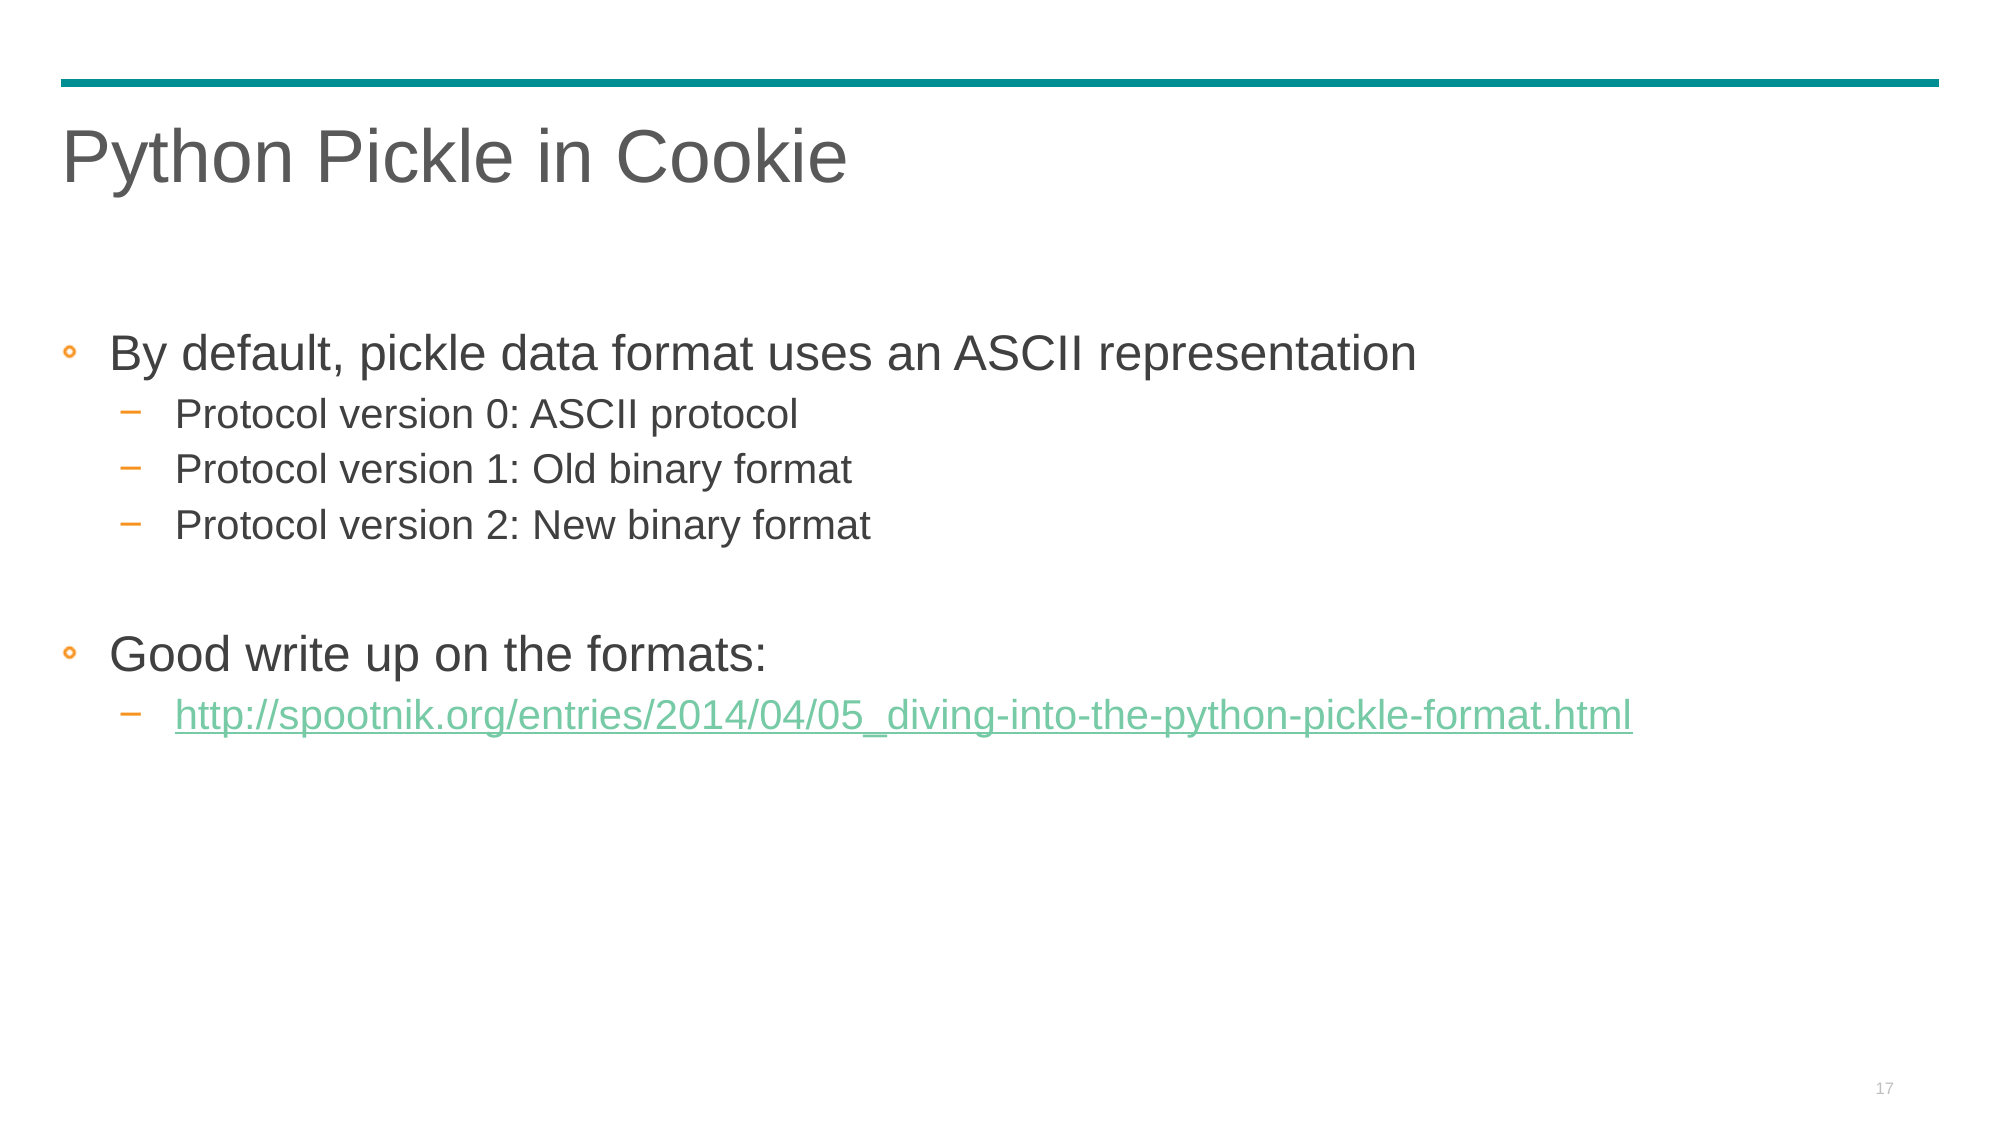

# Python Pickle in Cookie

By default, pickle data format uses an ASCII representation
Protocol version 0: ASCII protocol
Protocol version 1: Old binary format
Protocol version 2: New binary format

Good write up on the formats:
http://spootnik.org/entries/2014/04/05_diving-into-the-python-pickle-format.html